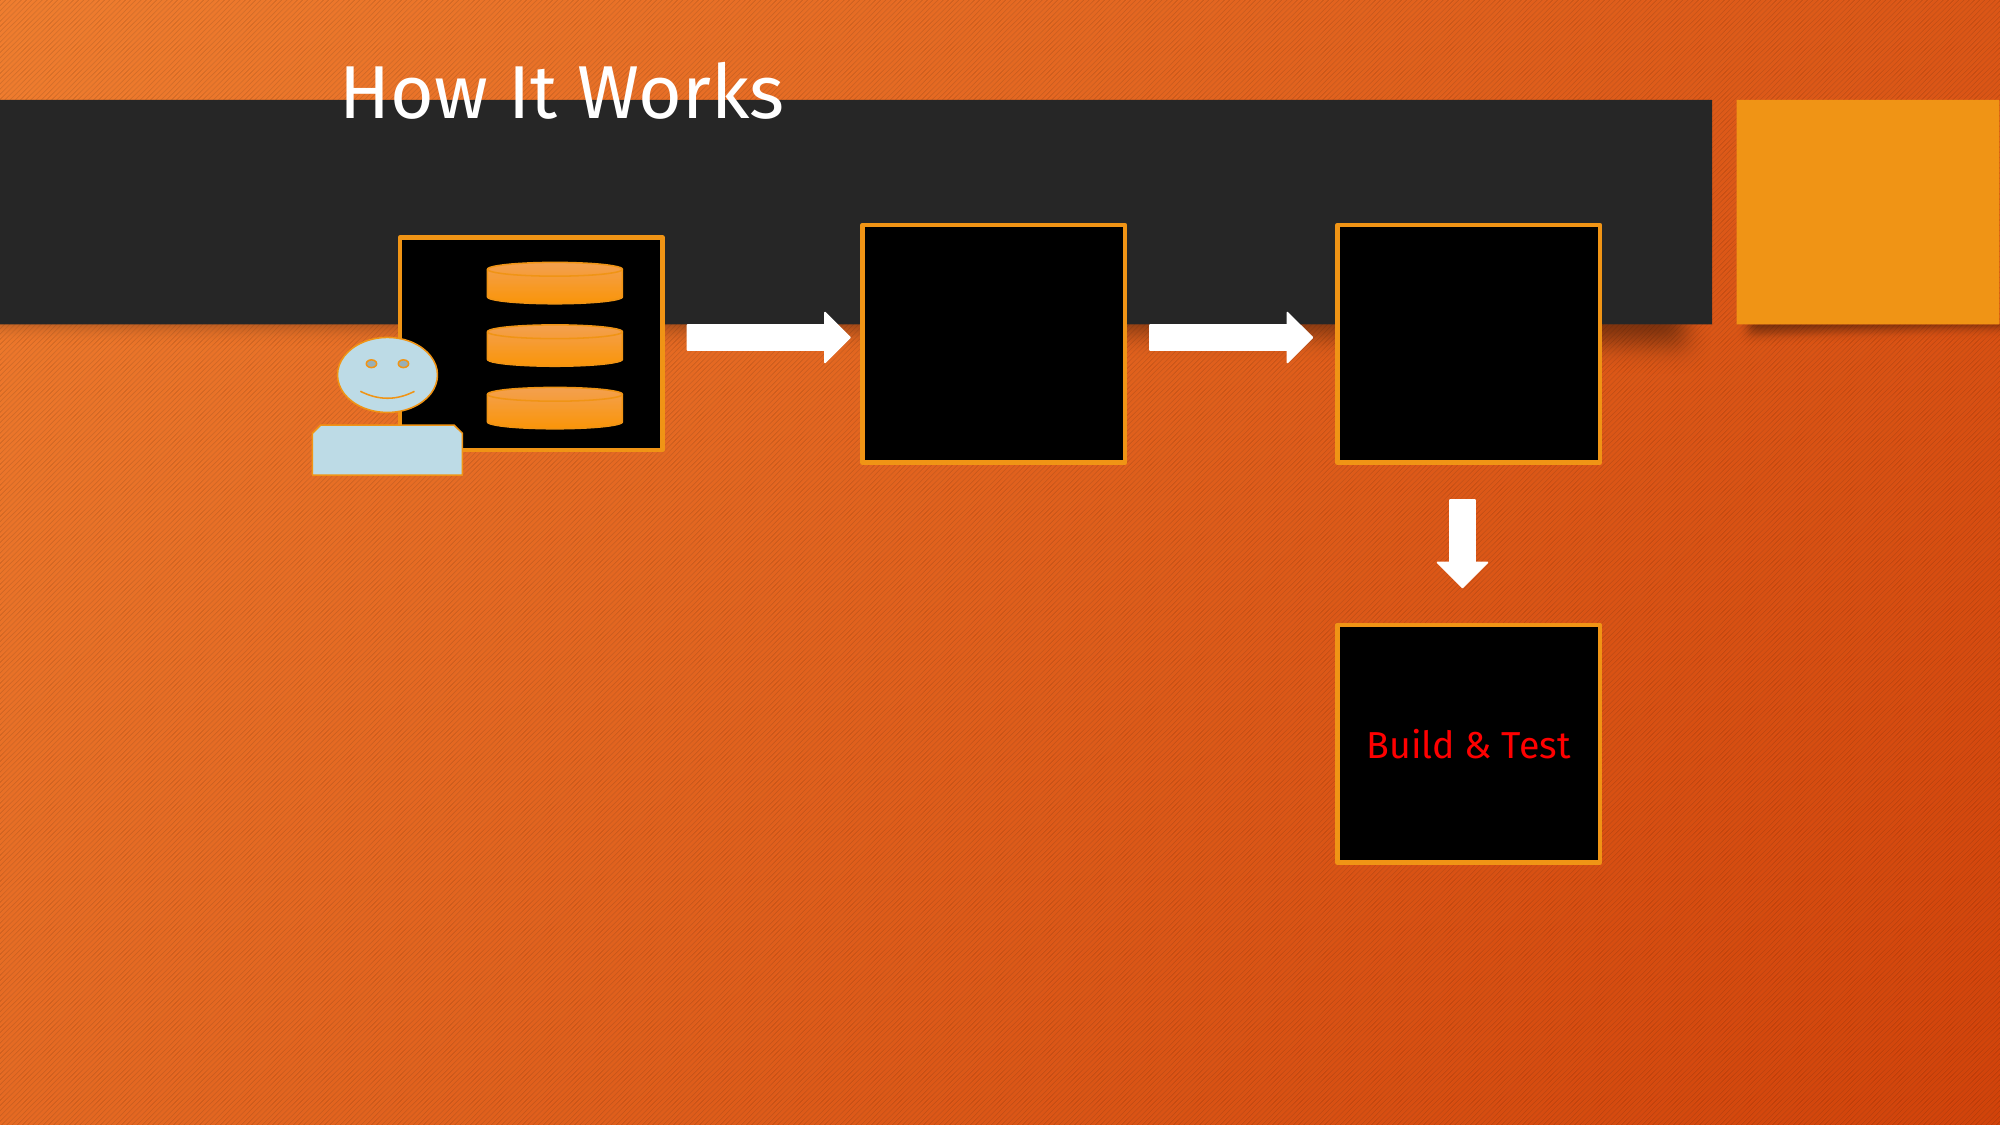

# How It Works
Source Control System
Build Server

Build & Test